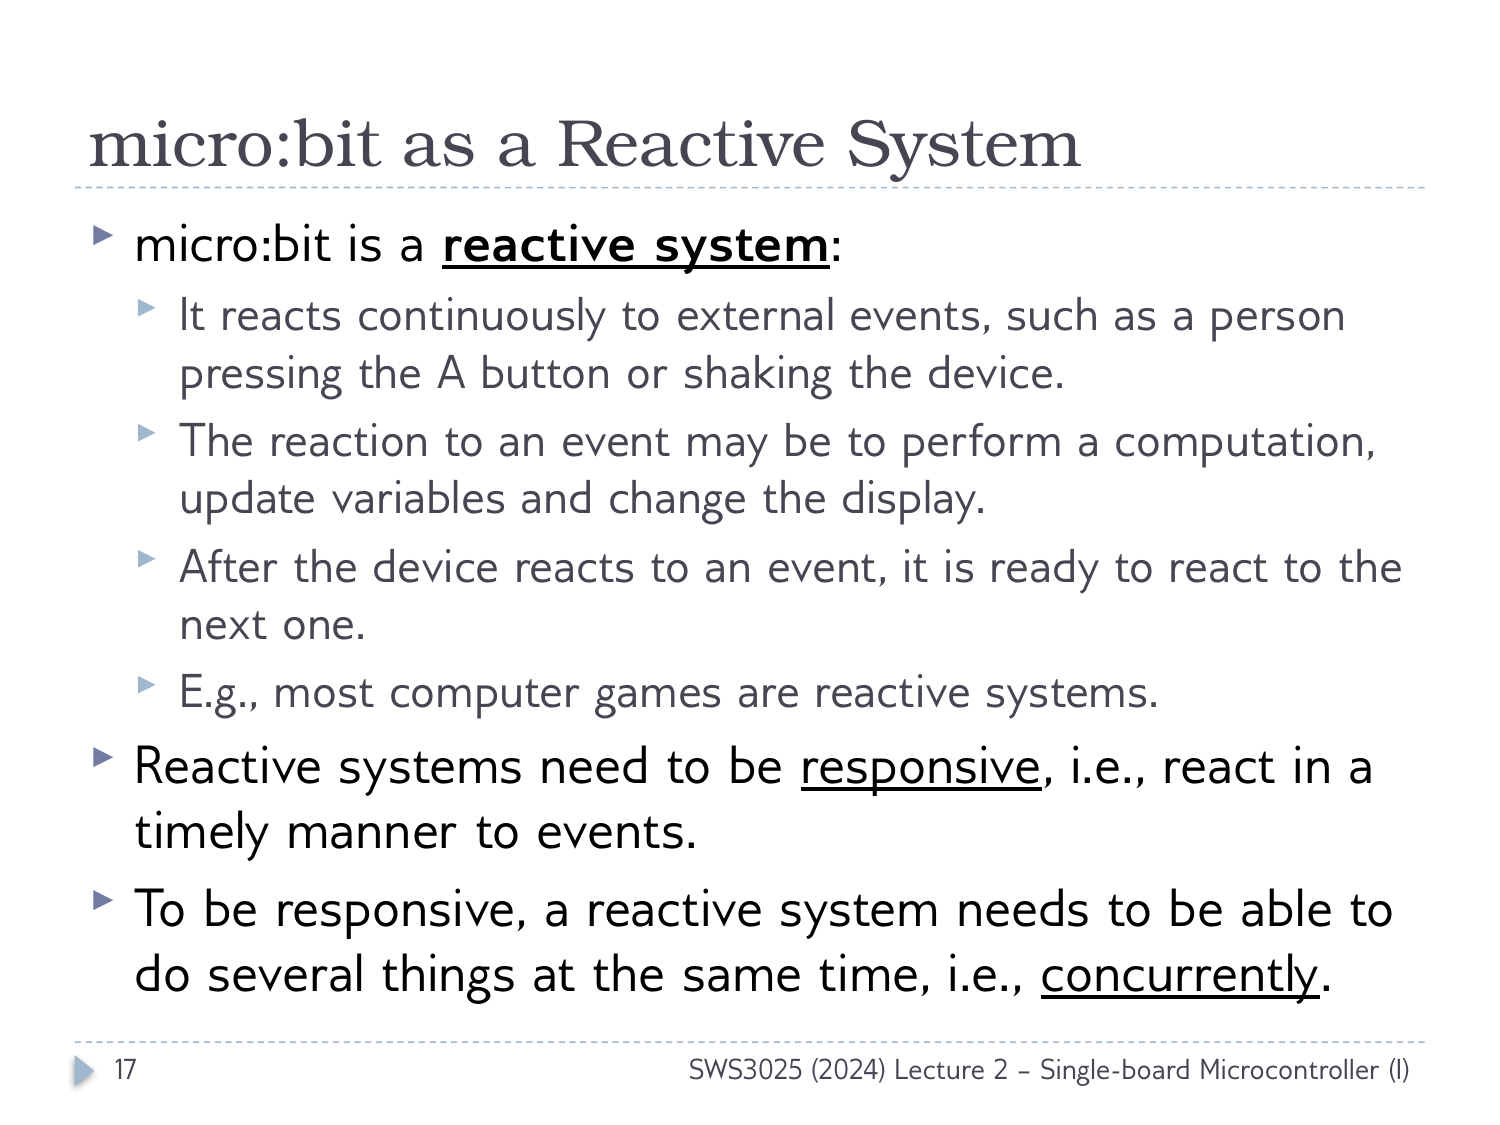

# micro:bit as a Reactive System
micro:bit is a reactive system:
It reacts continuously to external events, such as a person pressing the A button or shaking the device.
The reaction to an event may be to perform a computation, update variables and change the display.
After the device reacts to an event, it is ready to react to the next one.
E.g., most computer games are reactive systems.
Reactive systems need to be responsive, i.e., react in a timely manner to events.
To be responsive, a reactive system needs to be able to do several things at the same time, i.e., concurrently.
17
SWS3025 (2024) Lecture 2 – Single-board Microcontroller (I)